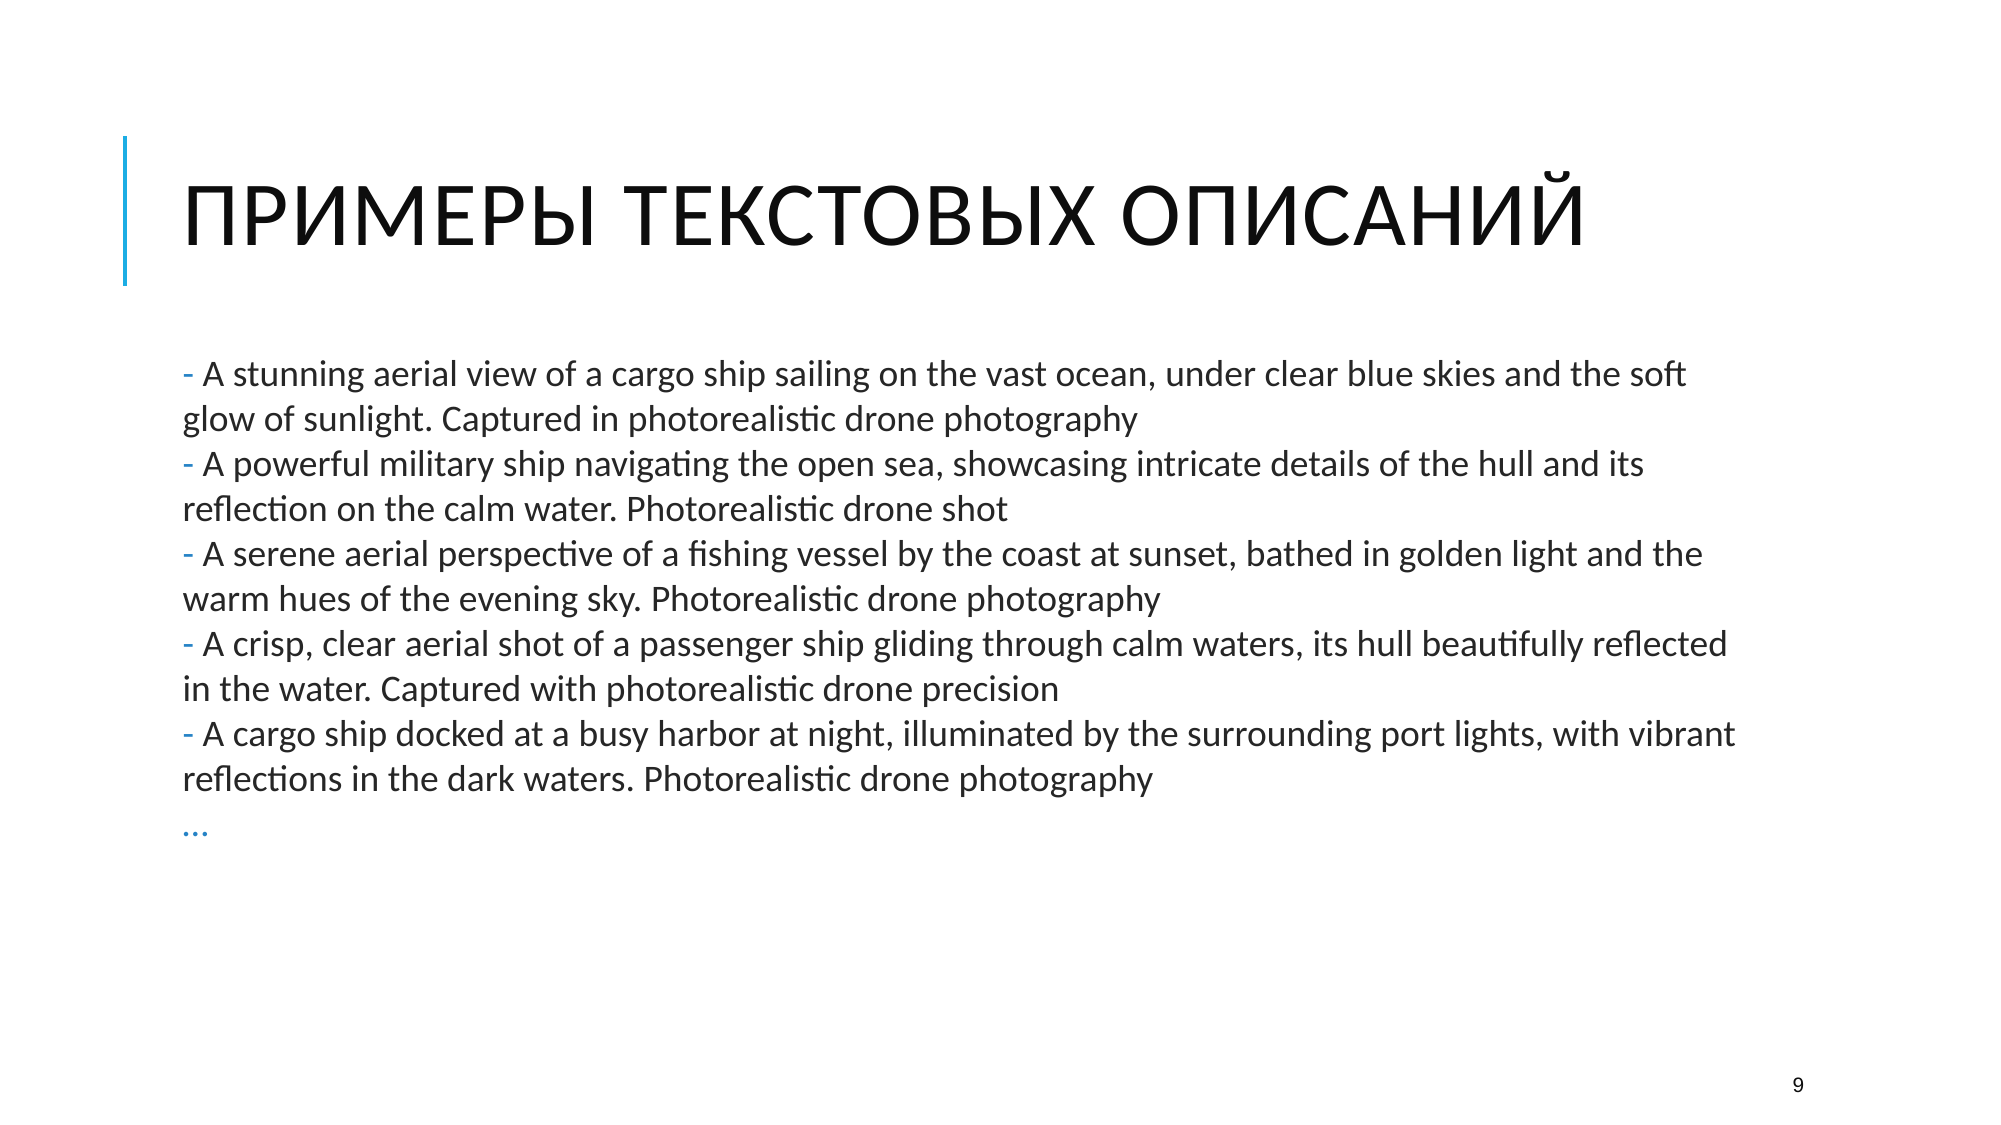

# Примеры текстовых описаний
- A stunning aerial view of a cargo ship sailing on the vast ocean, under clear blue skies and the soft glow of sunlight. Captured in photorealistic drone photography
- A powerful military ship navigating the open sea, showcasing intricate details of the hull and its reflection on the calm water. Photorealistic drone shot
- A serene aerial perspective of a fishing vessel by the coast at sunset, bathed in golden light and the warm hues of the evening sky. Photorealistic drone photography
- A crisp, clear aerial shot of a passenger ship gliding through calm waters, its hull beautifully reflected in the water. Captured with photorealistic drone precision
- A cargo ship docked at a busy harbor at night, illuminated by the surrounding port lights, with vibrant reflections in the dark waters. Photorealistic drone photography
…
9